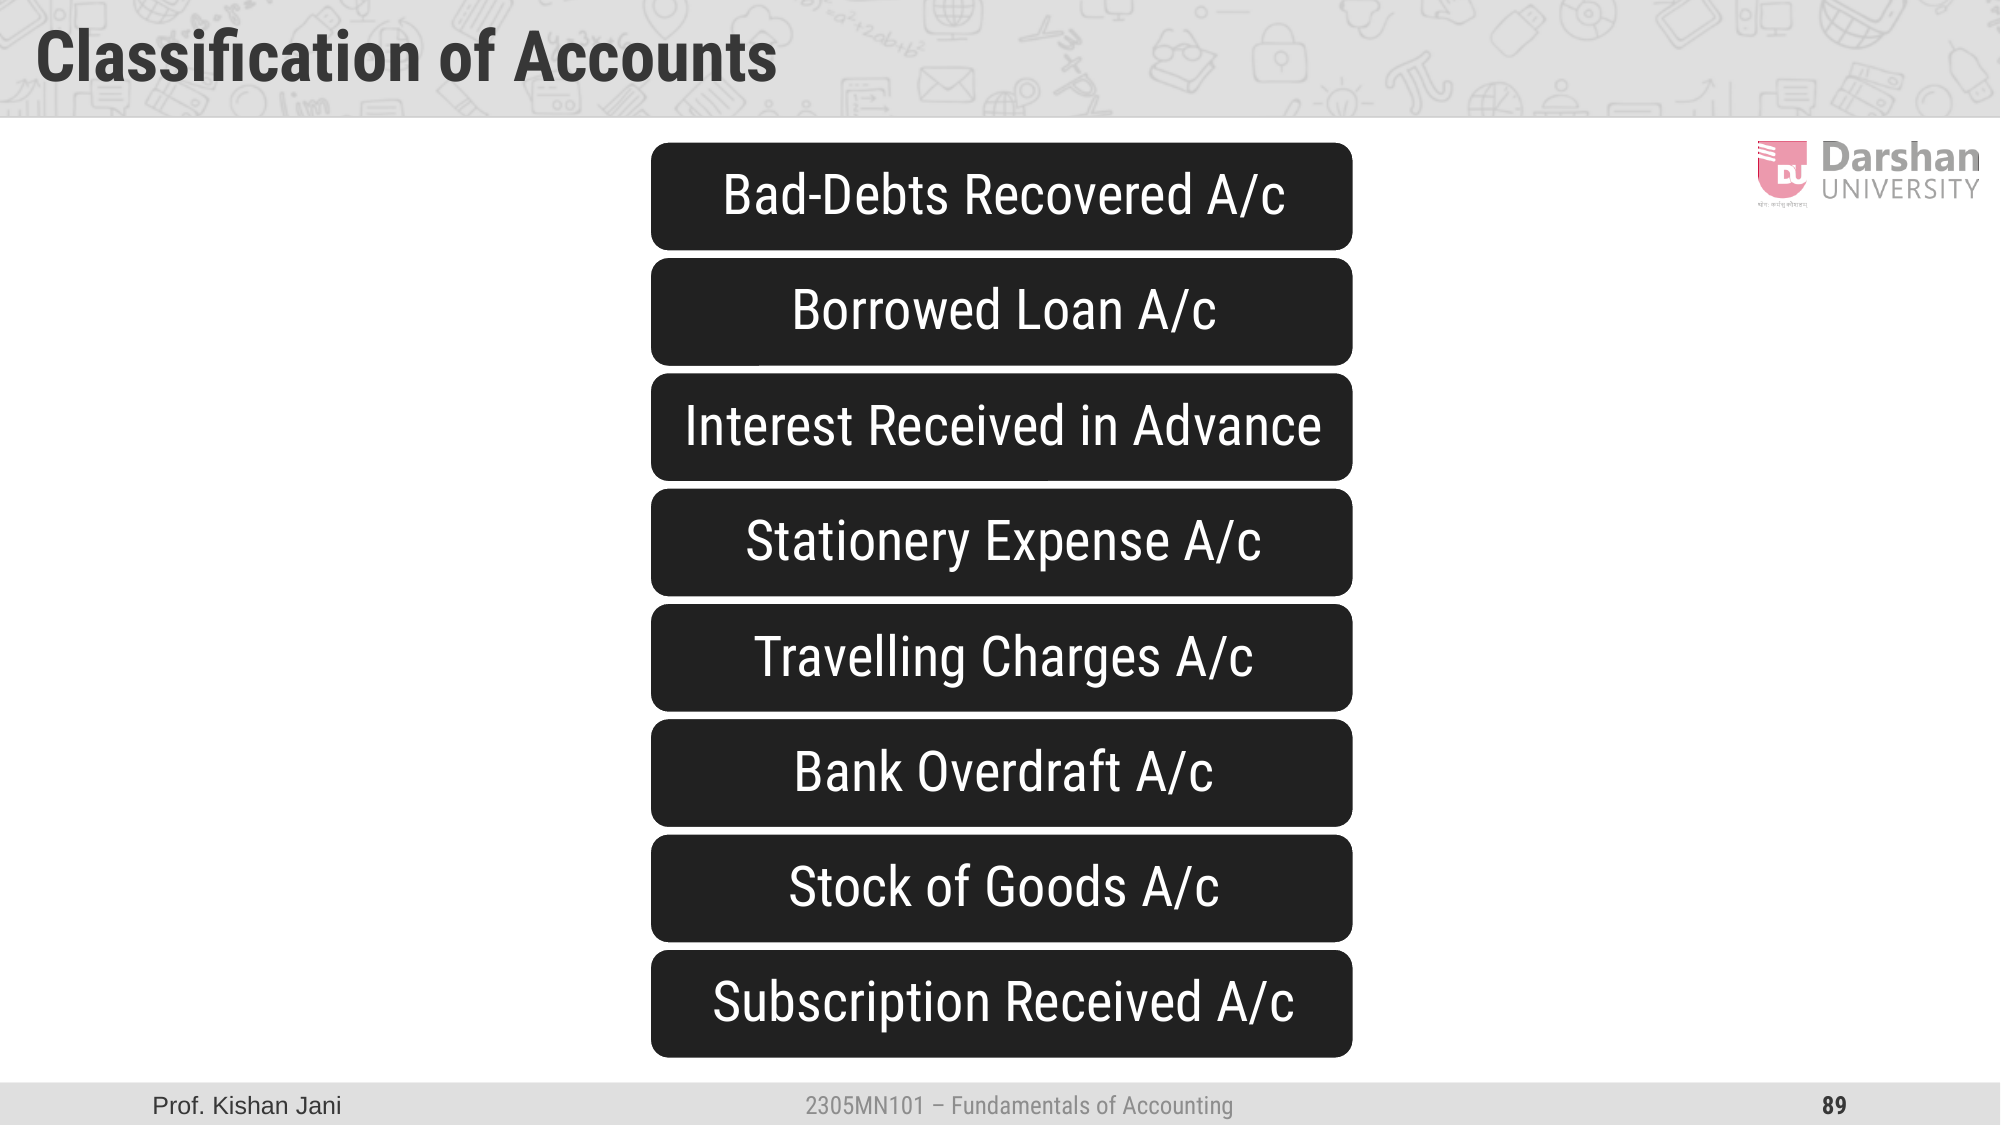

# Classification of Accounts
Bad-Debts Recovered A/c
Borrowed Loan A/c
Interest Received in Advance
Stationery Expense A/c
Travelling Charges A/c
Bank Overdraft A/c
Stock of Goods A/c
Subscription Received A/c